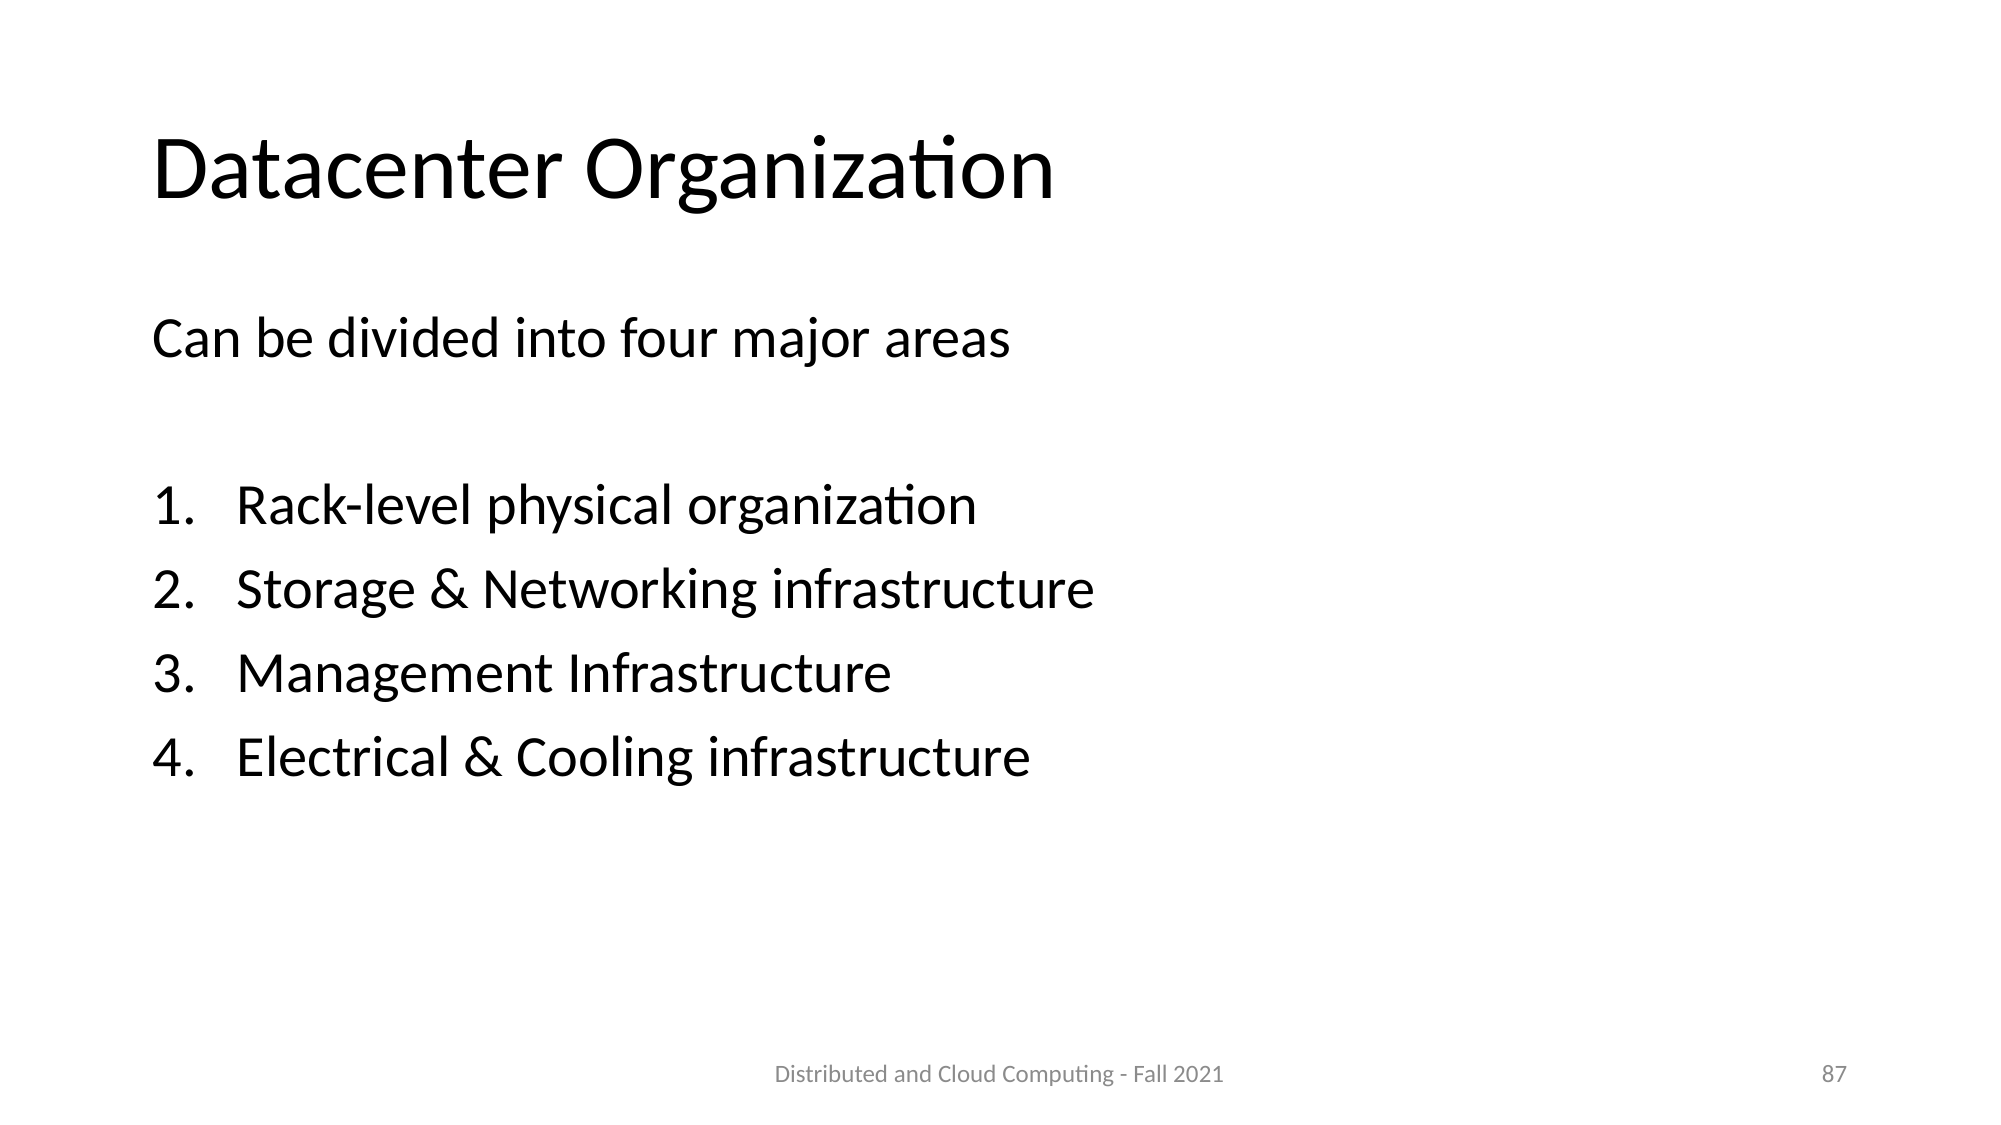

# Datacenter Organization
Can be divided into four major areas

Rack-level physical organization
Storage & Networking infrastructure
Management Infrastructure
Electrical & Cooling infrastructure
Distributed and Cloud Computing - Fall 2021
87